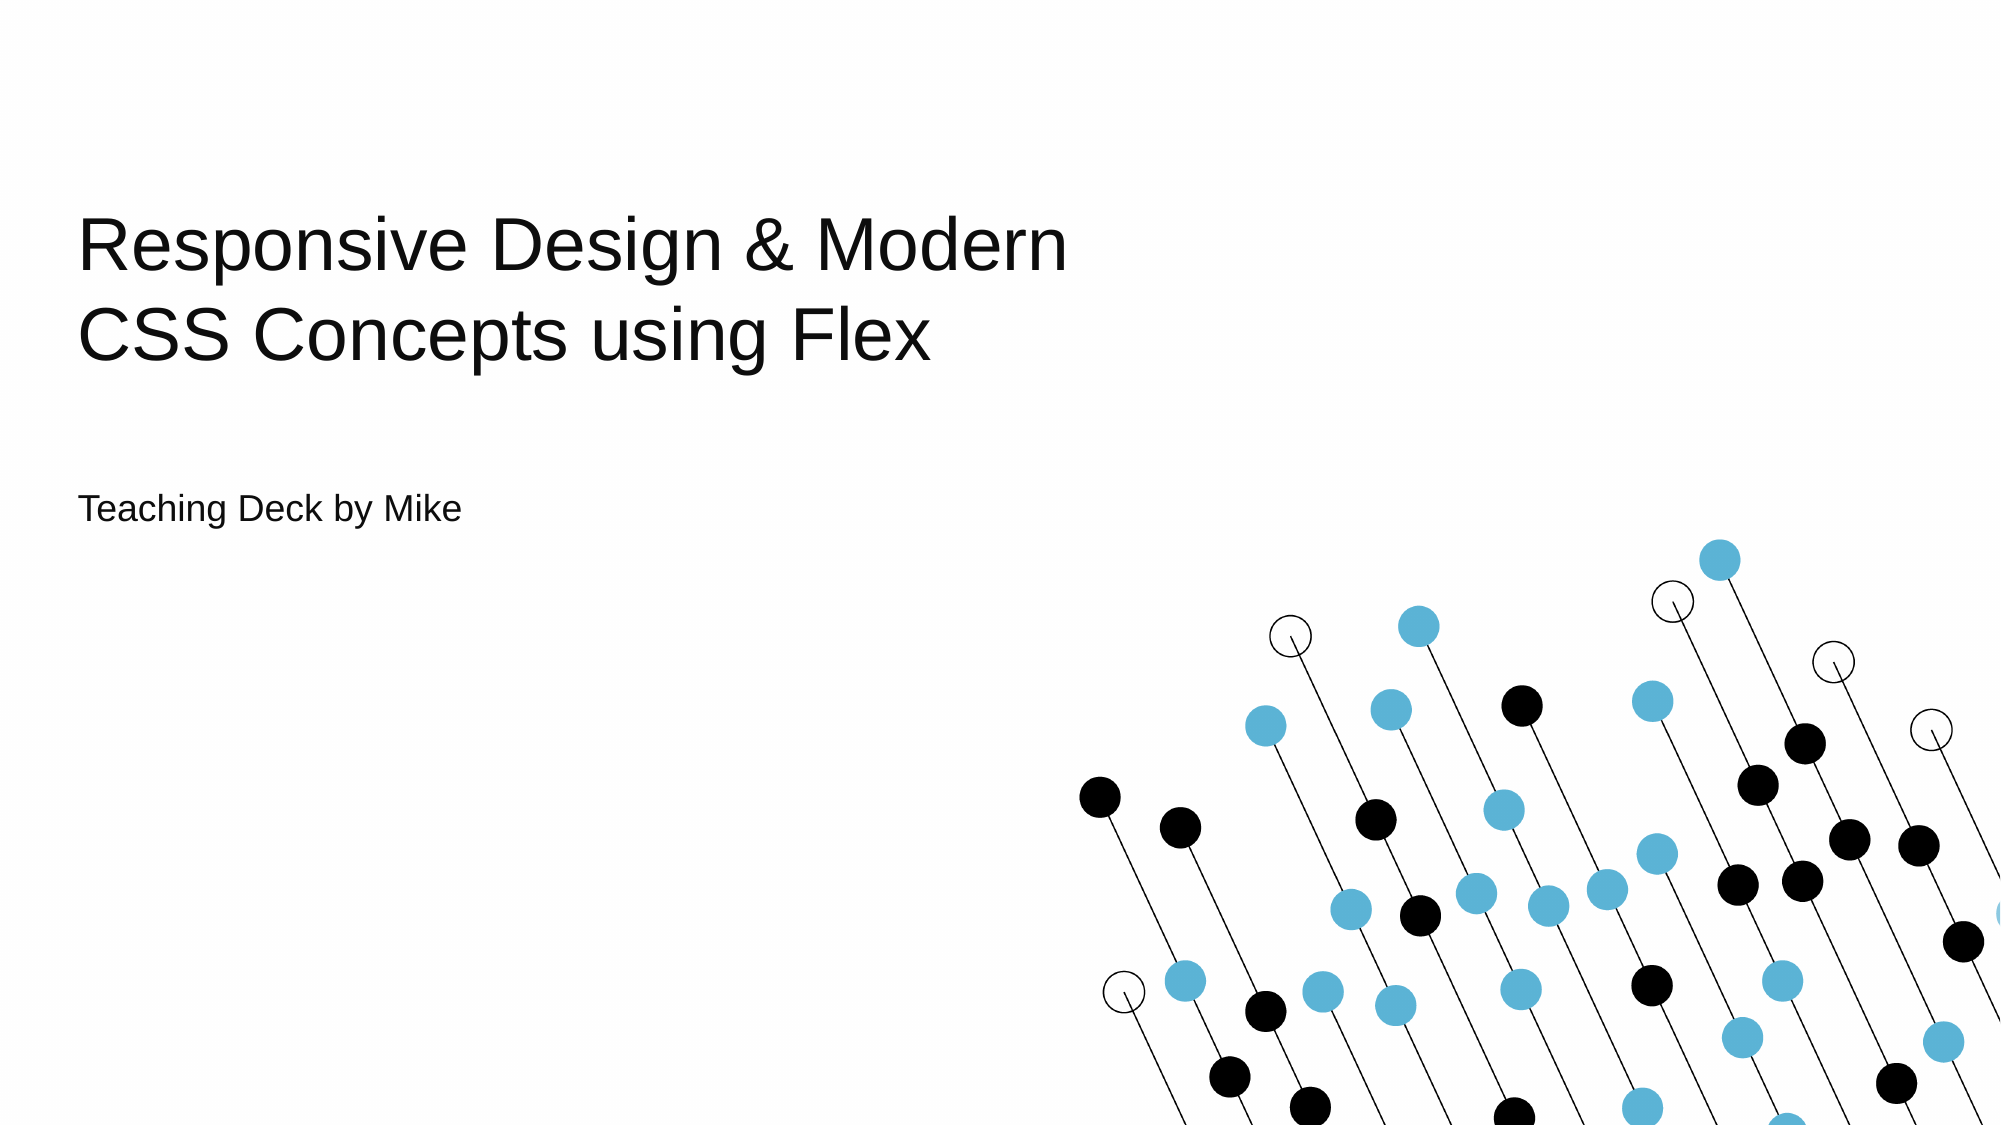

# Responsive Design & Modern CSS Concepts using Flex
Teaching Deck by Mike